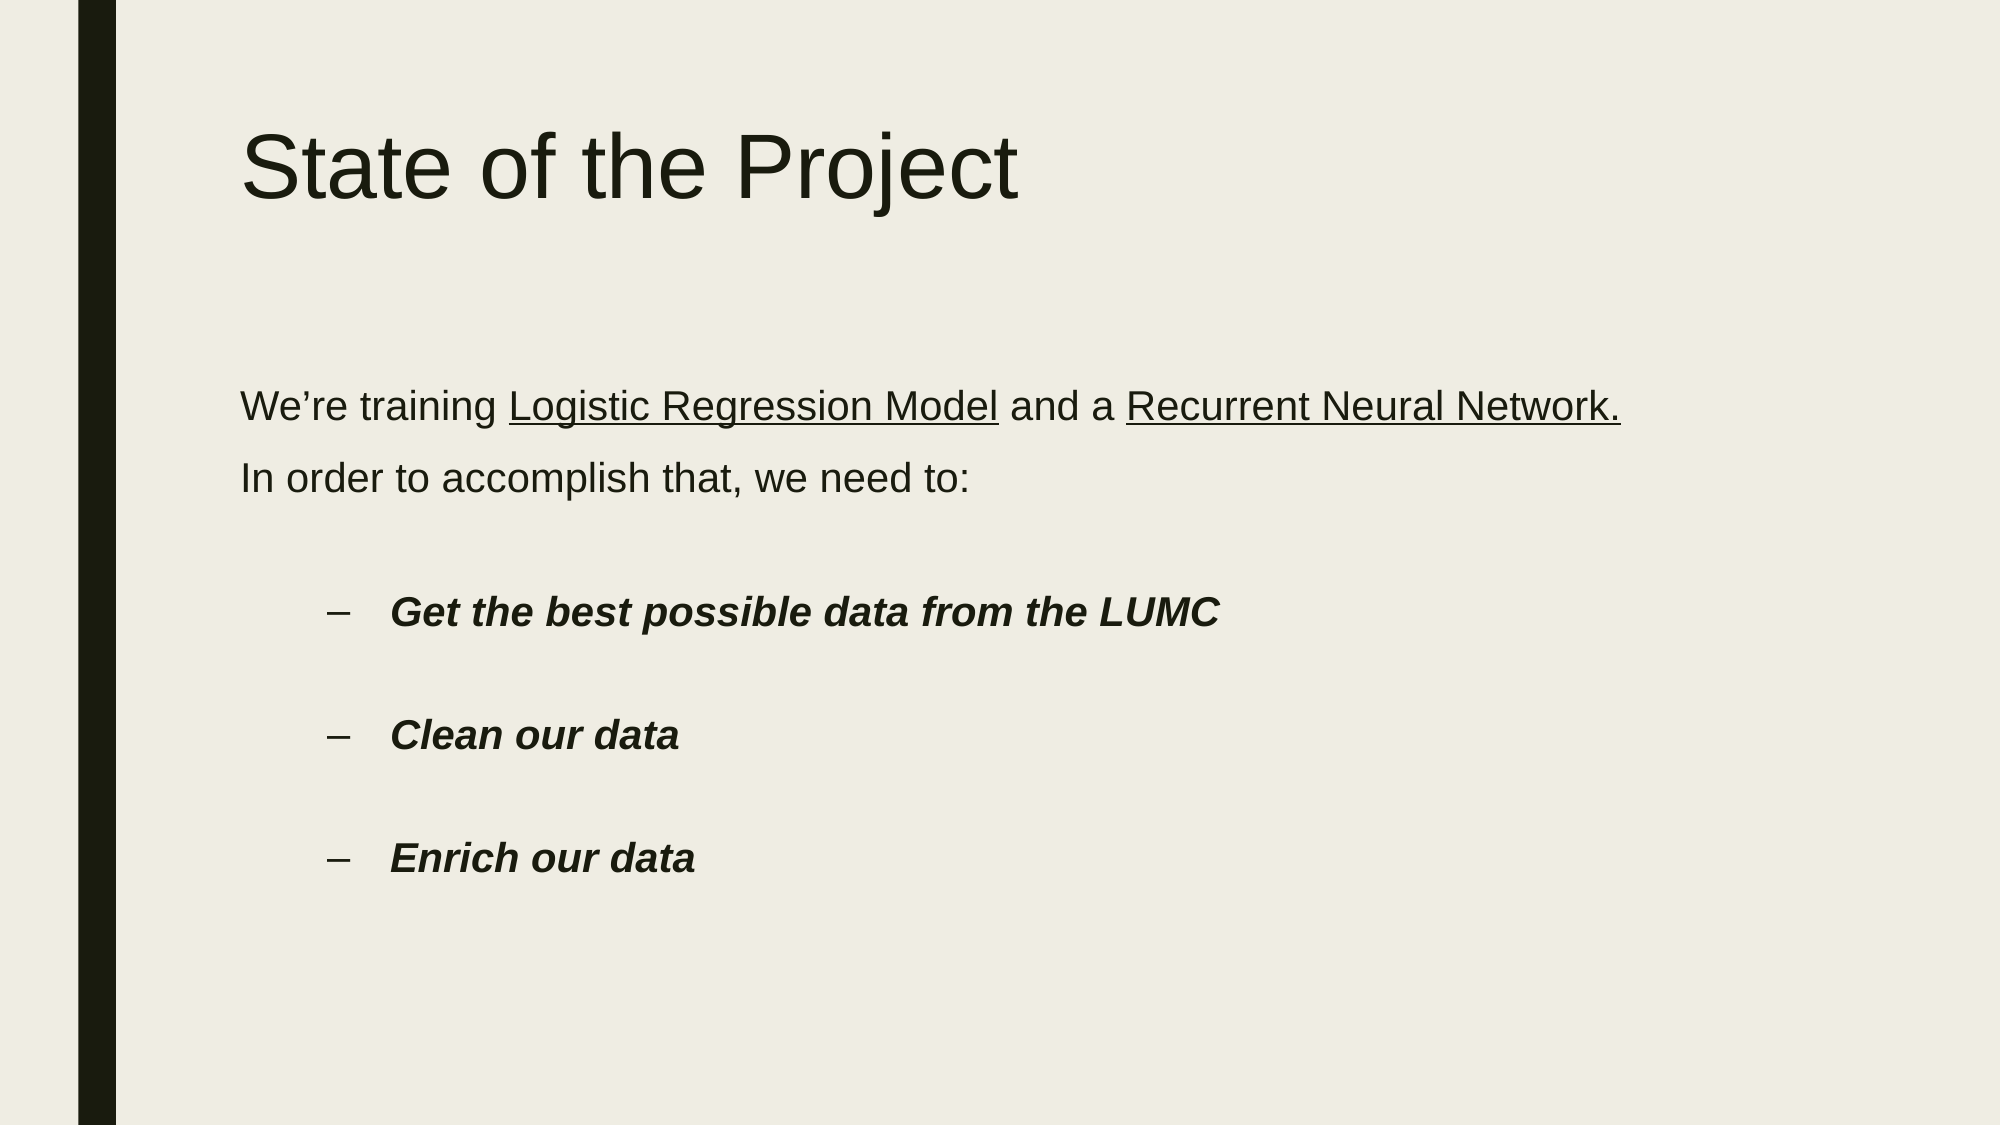

# State of the Project
We’re training Logistic Regression Model and a Recurrent Neural Network.
In order to accomplish that, we need to:

Get the best possible data from the LUMC

Clean our data

Enrich our data